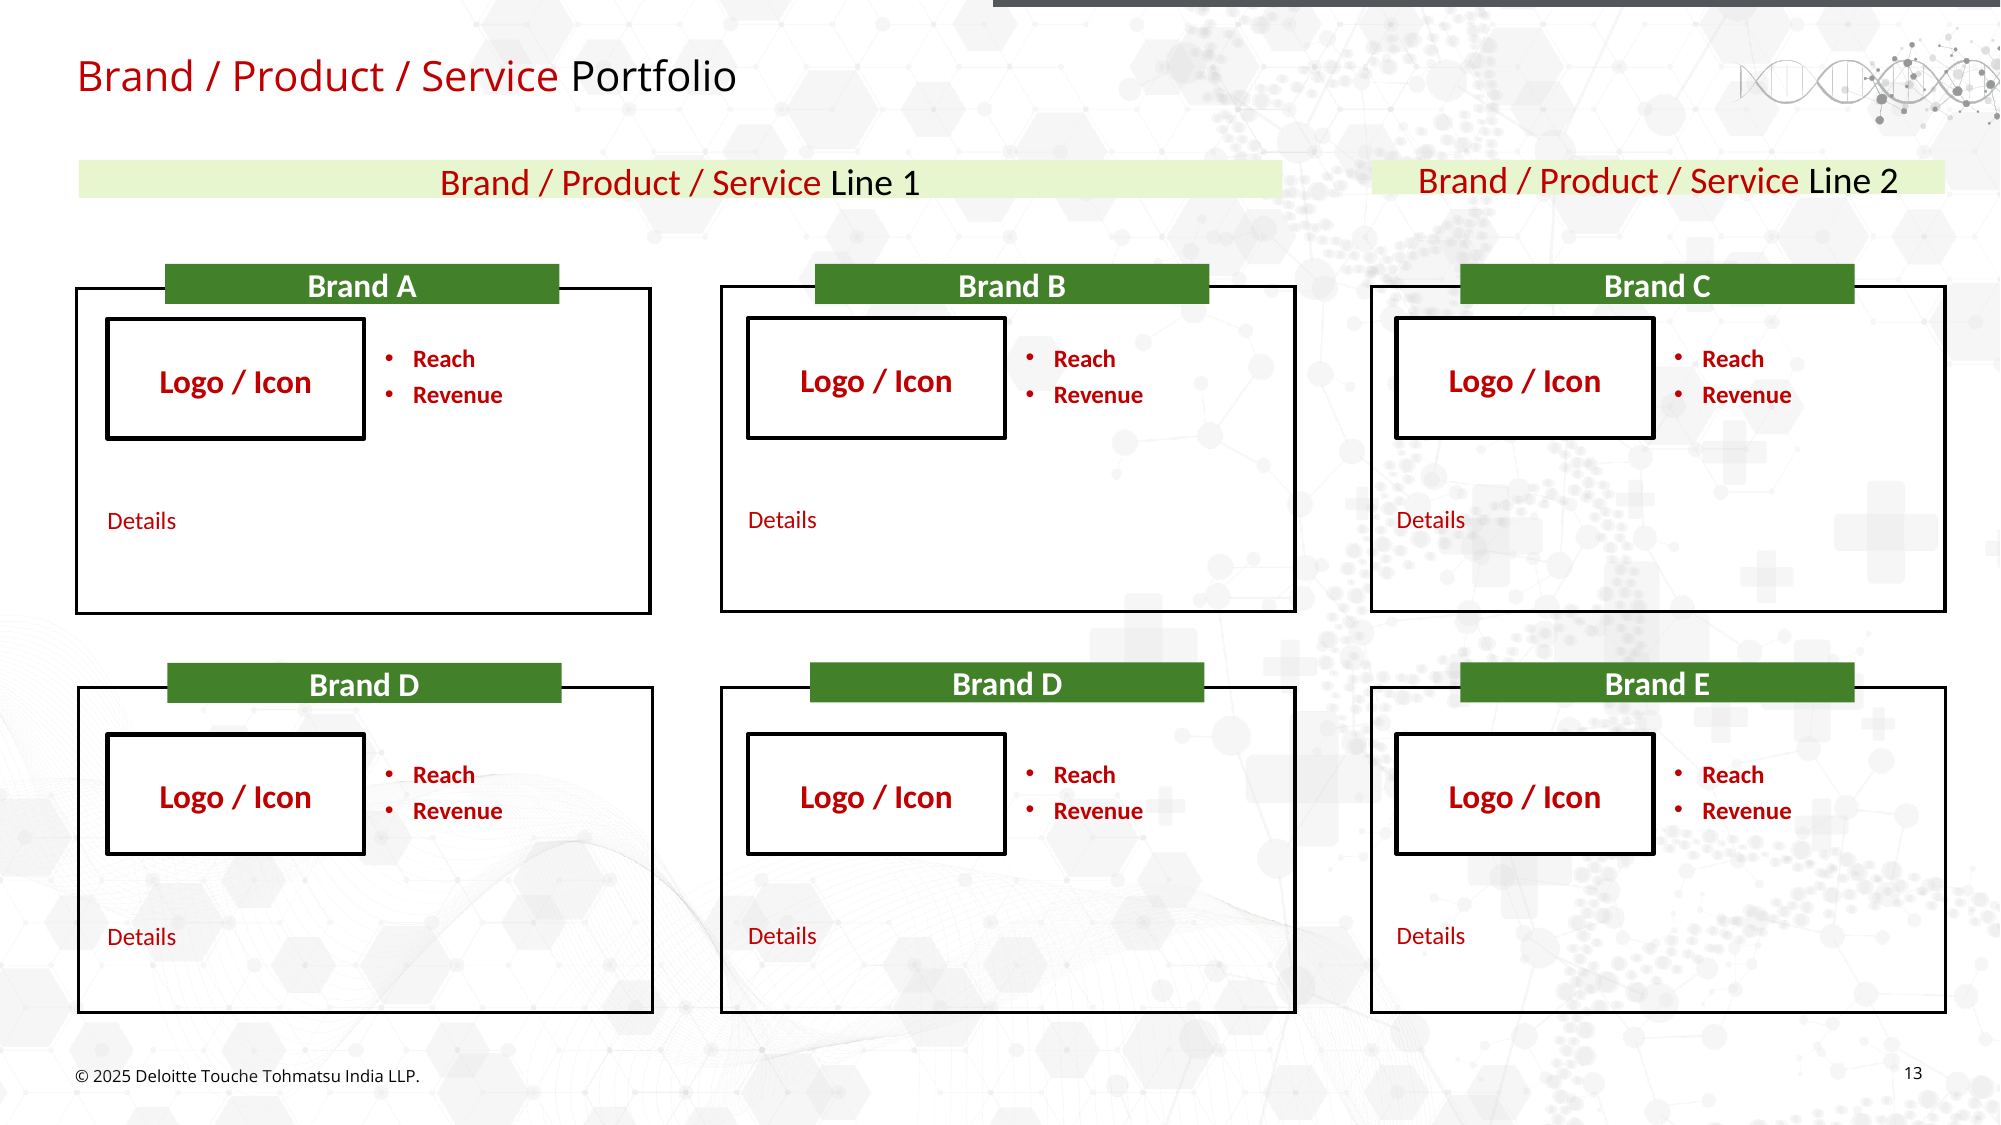

# Brand / Product / Service Portfolio
Brand / Product / Service Line 1
Brand / Product / Service Line 2
Brand A
Brand B
Brand C

Logo / Icon
Logo / Icon
Logo / Icon
Reach
Revenue
Reach
Revenue
Reach
Revenue
Details
Details
Details
Brand D
Brand E
Brand D

Logo / Icon
Logo / Icon
Logo / Icon
Reach
Revenue
Reach
Revenue
Reach
Revenue
Details
Details
Details